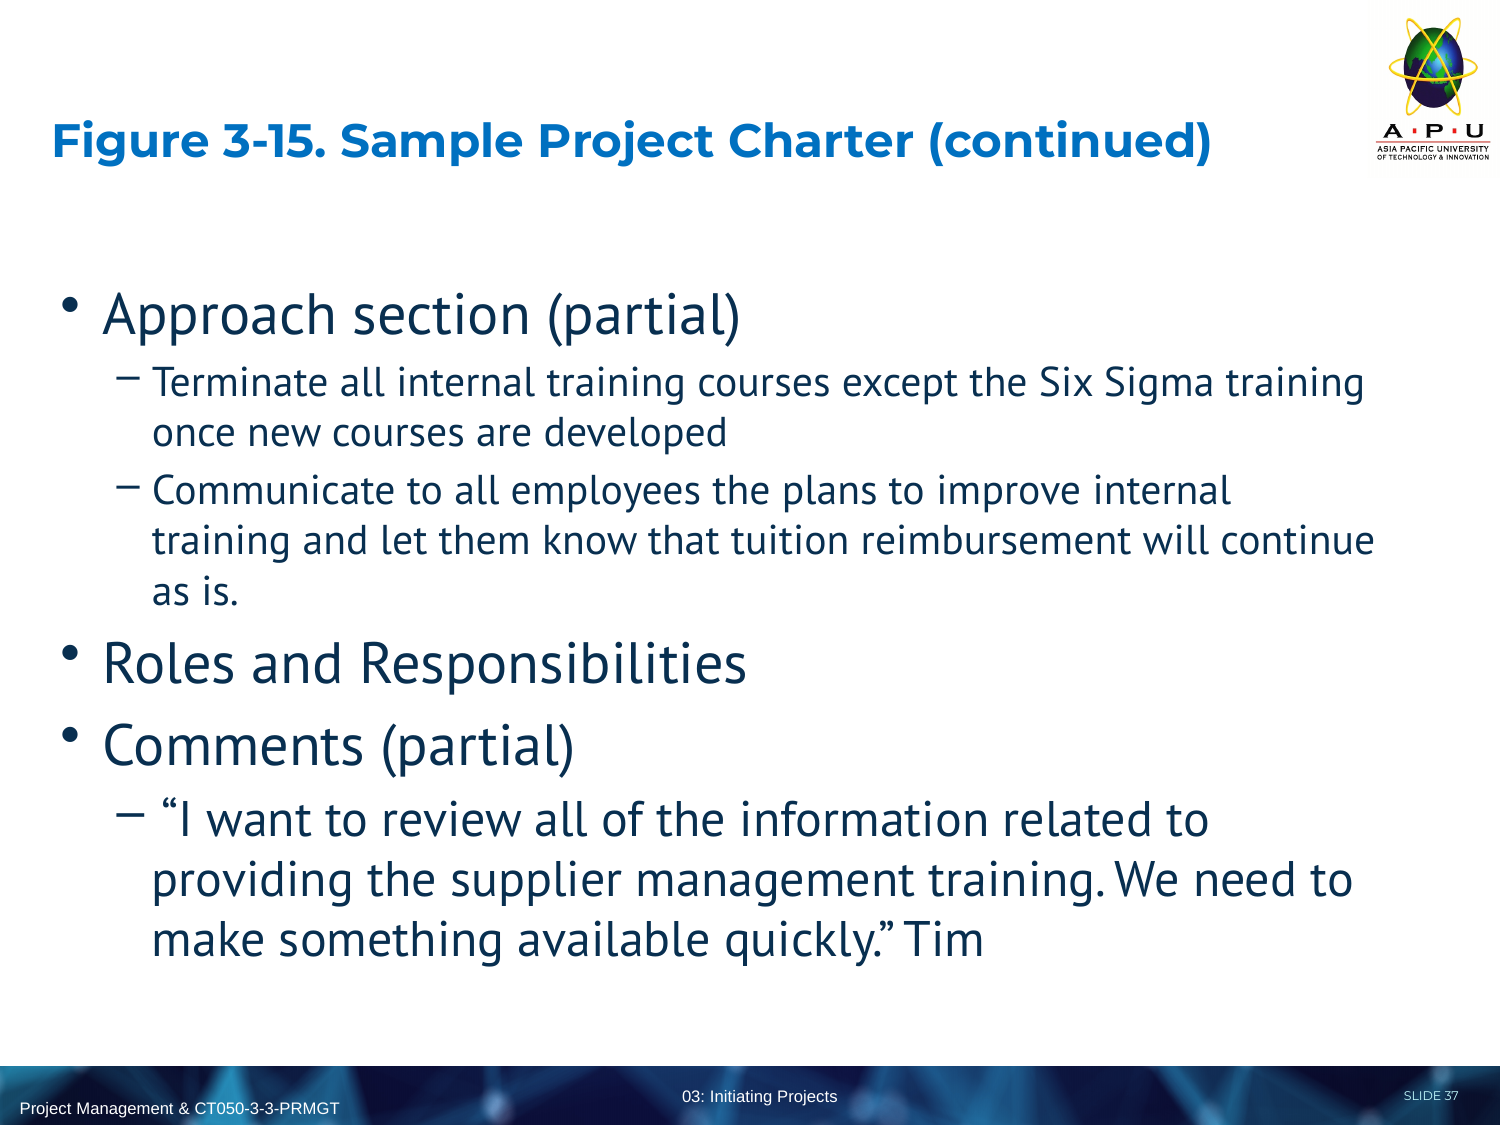

# Figure 3-15. Sample Project Charter (continued)
Approach section (partial)
Terminate all internal training courses except the Six Sigma training once new courses are developed
Communicate to all employees the plans to improve internal training and let them know that tuition reimbursement will continue as is.
Roles and Responsibilities
Comments (partial)
 “I want to review all of the information related to providing the supplier management training. We need to make something available quickly.” Tim